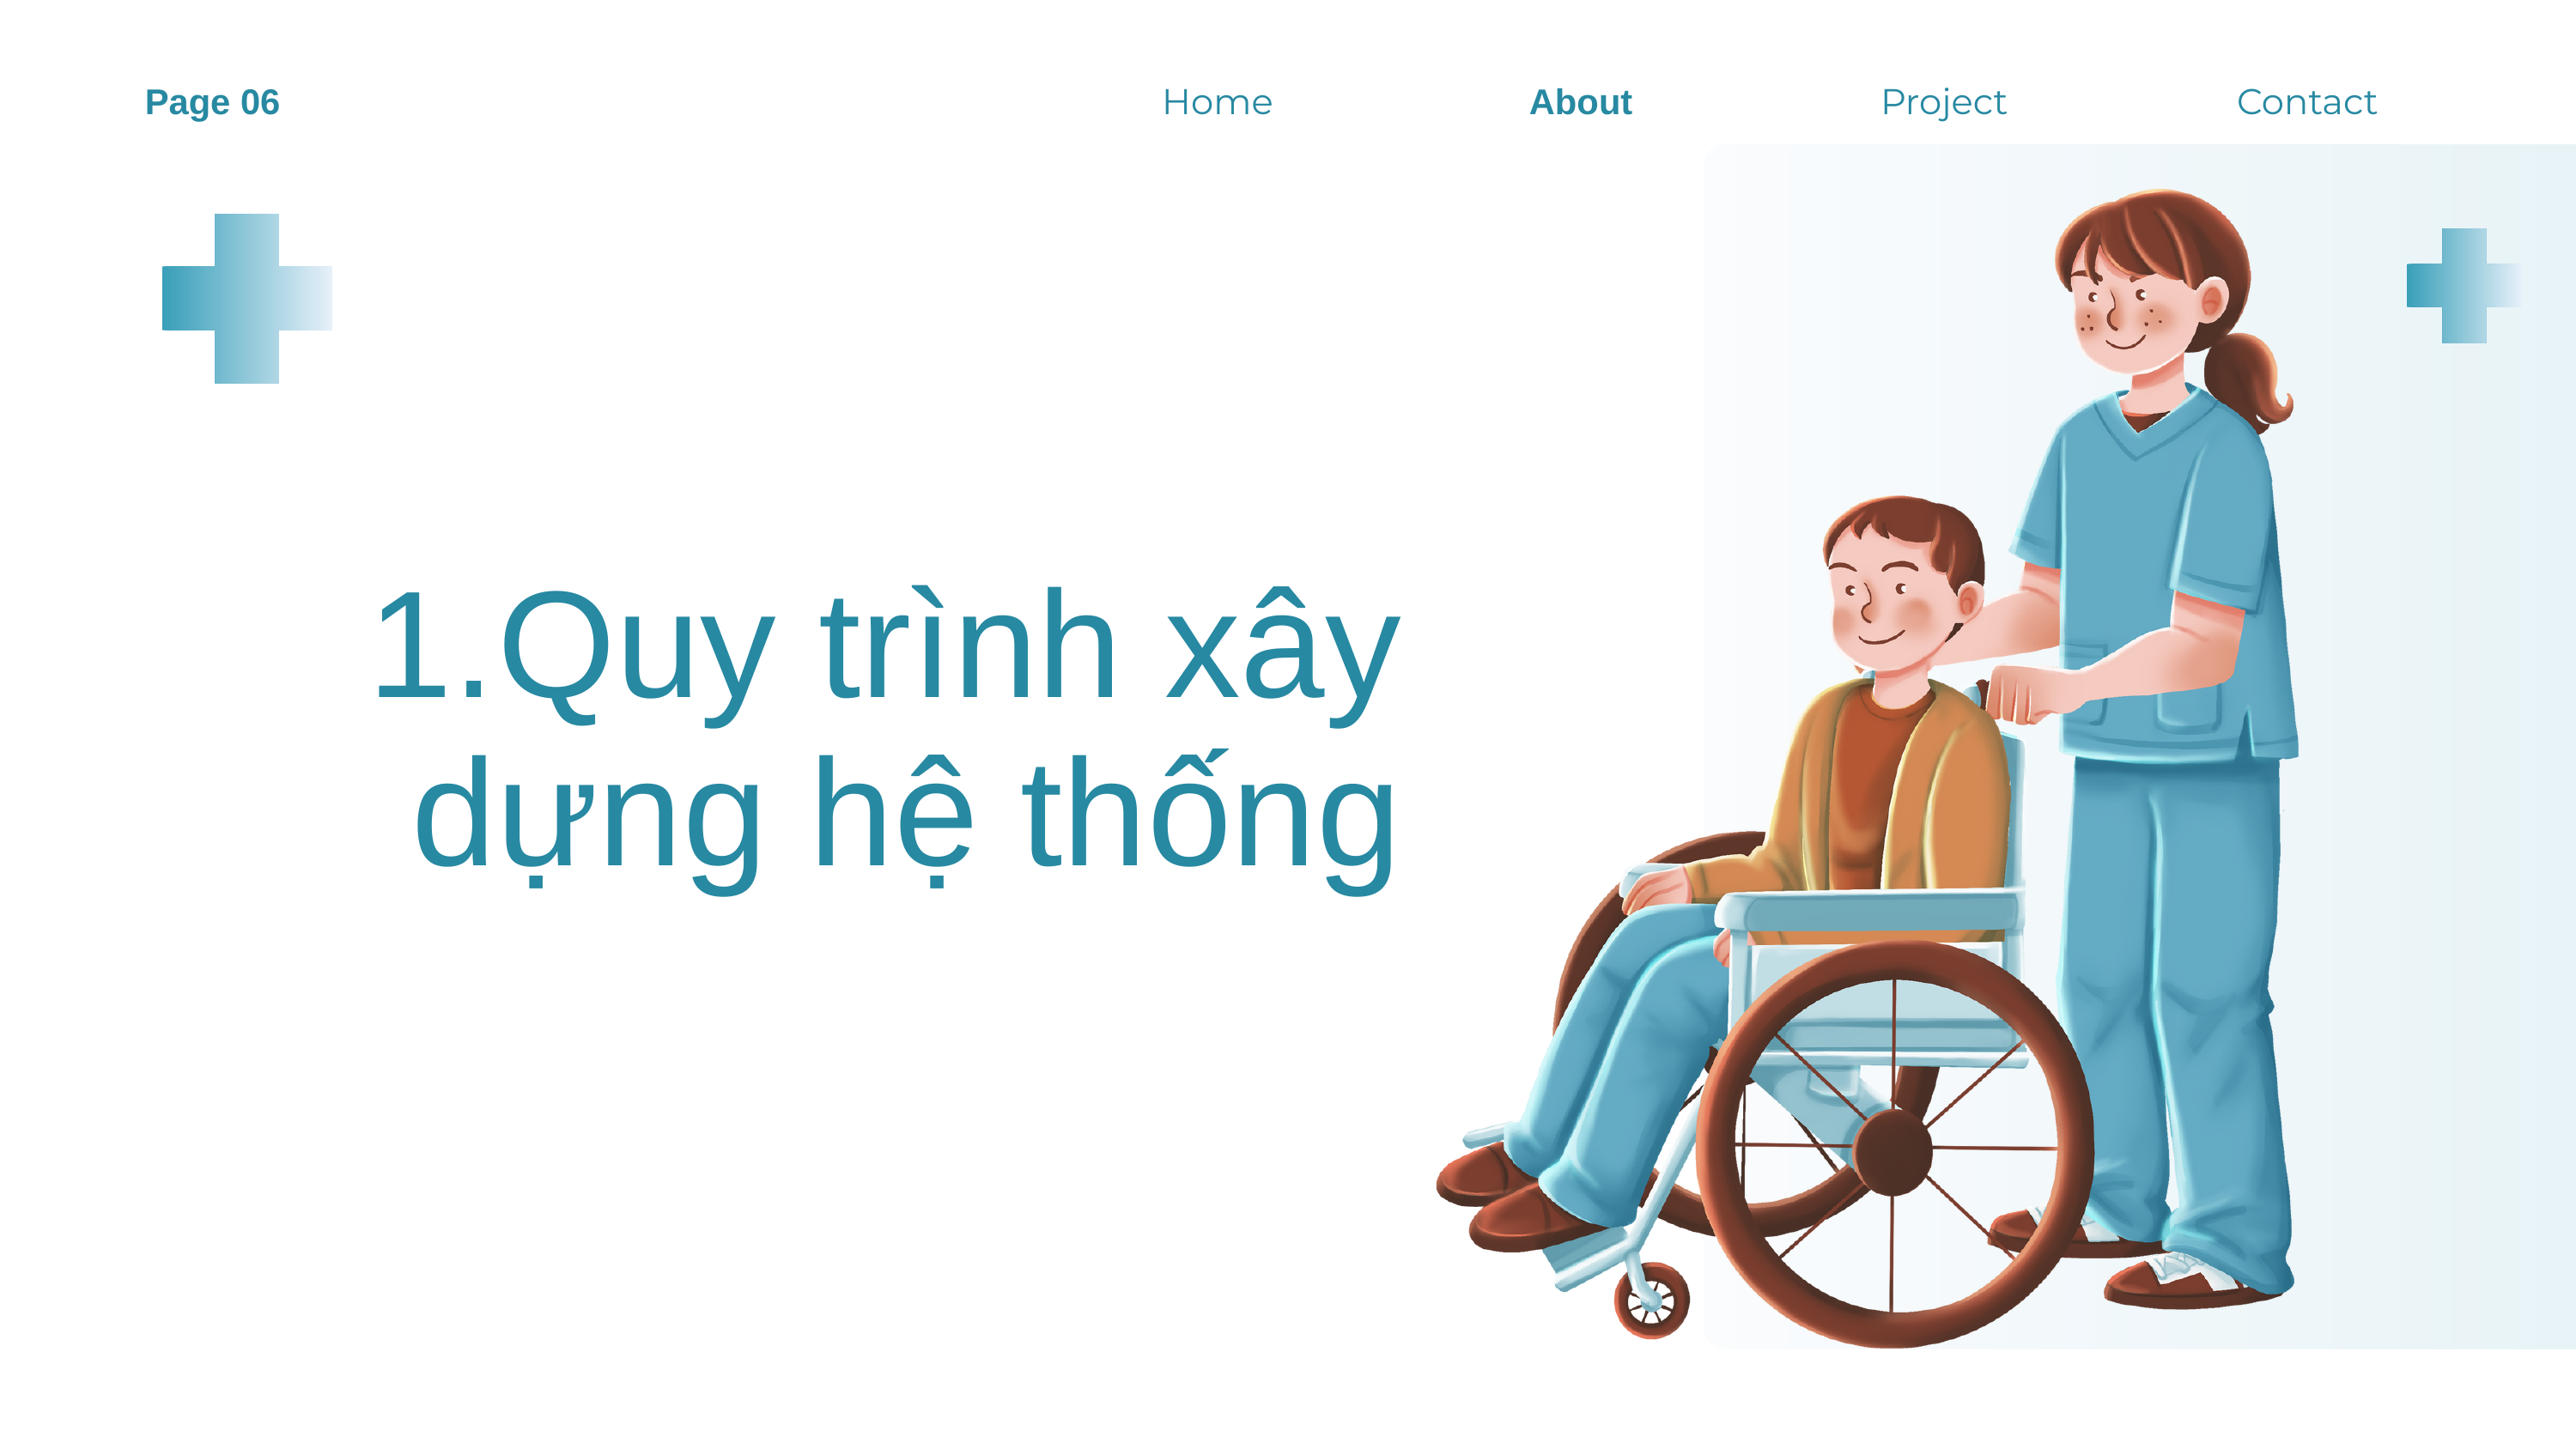

Page 06
Home
About
Project
Contact

Quy trình xây dựng hệ thống